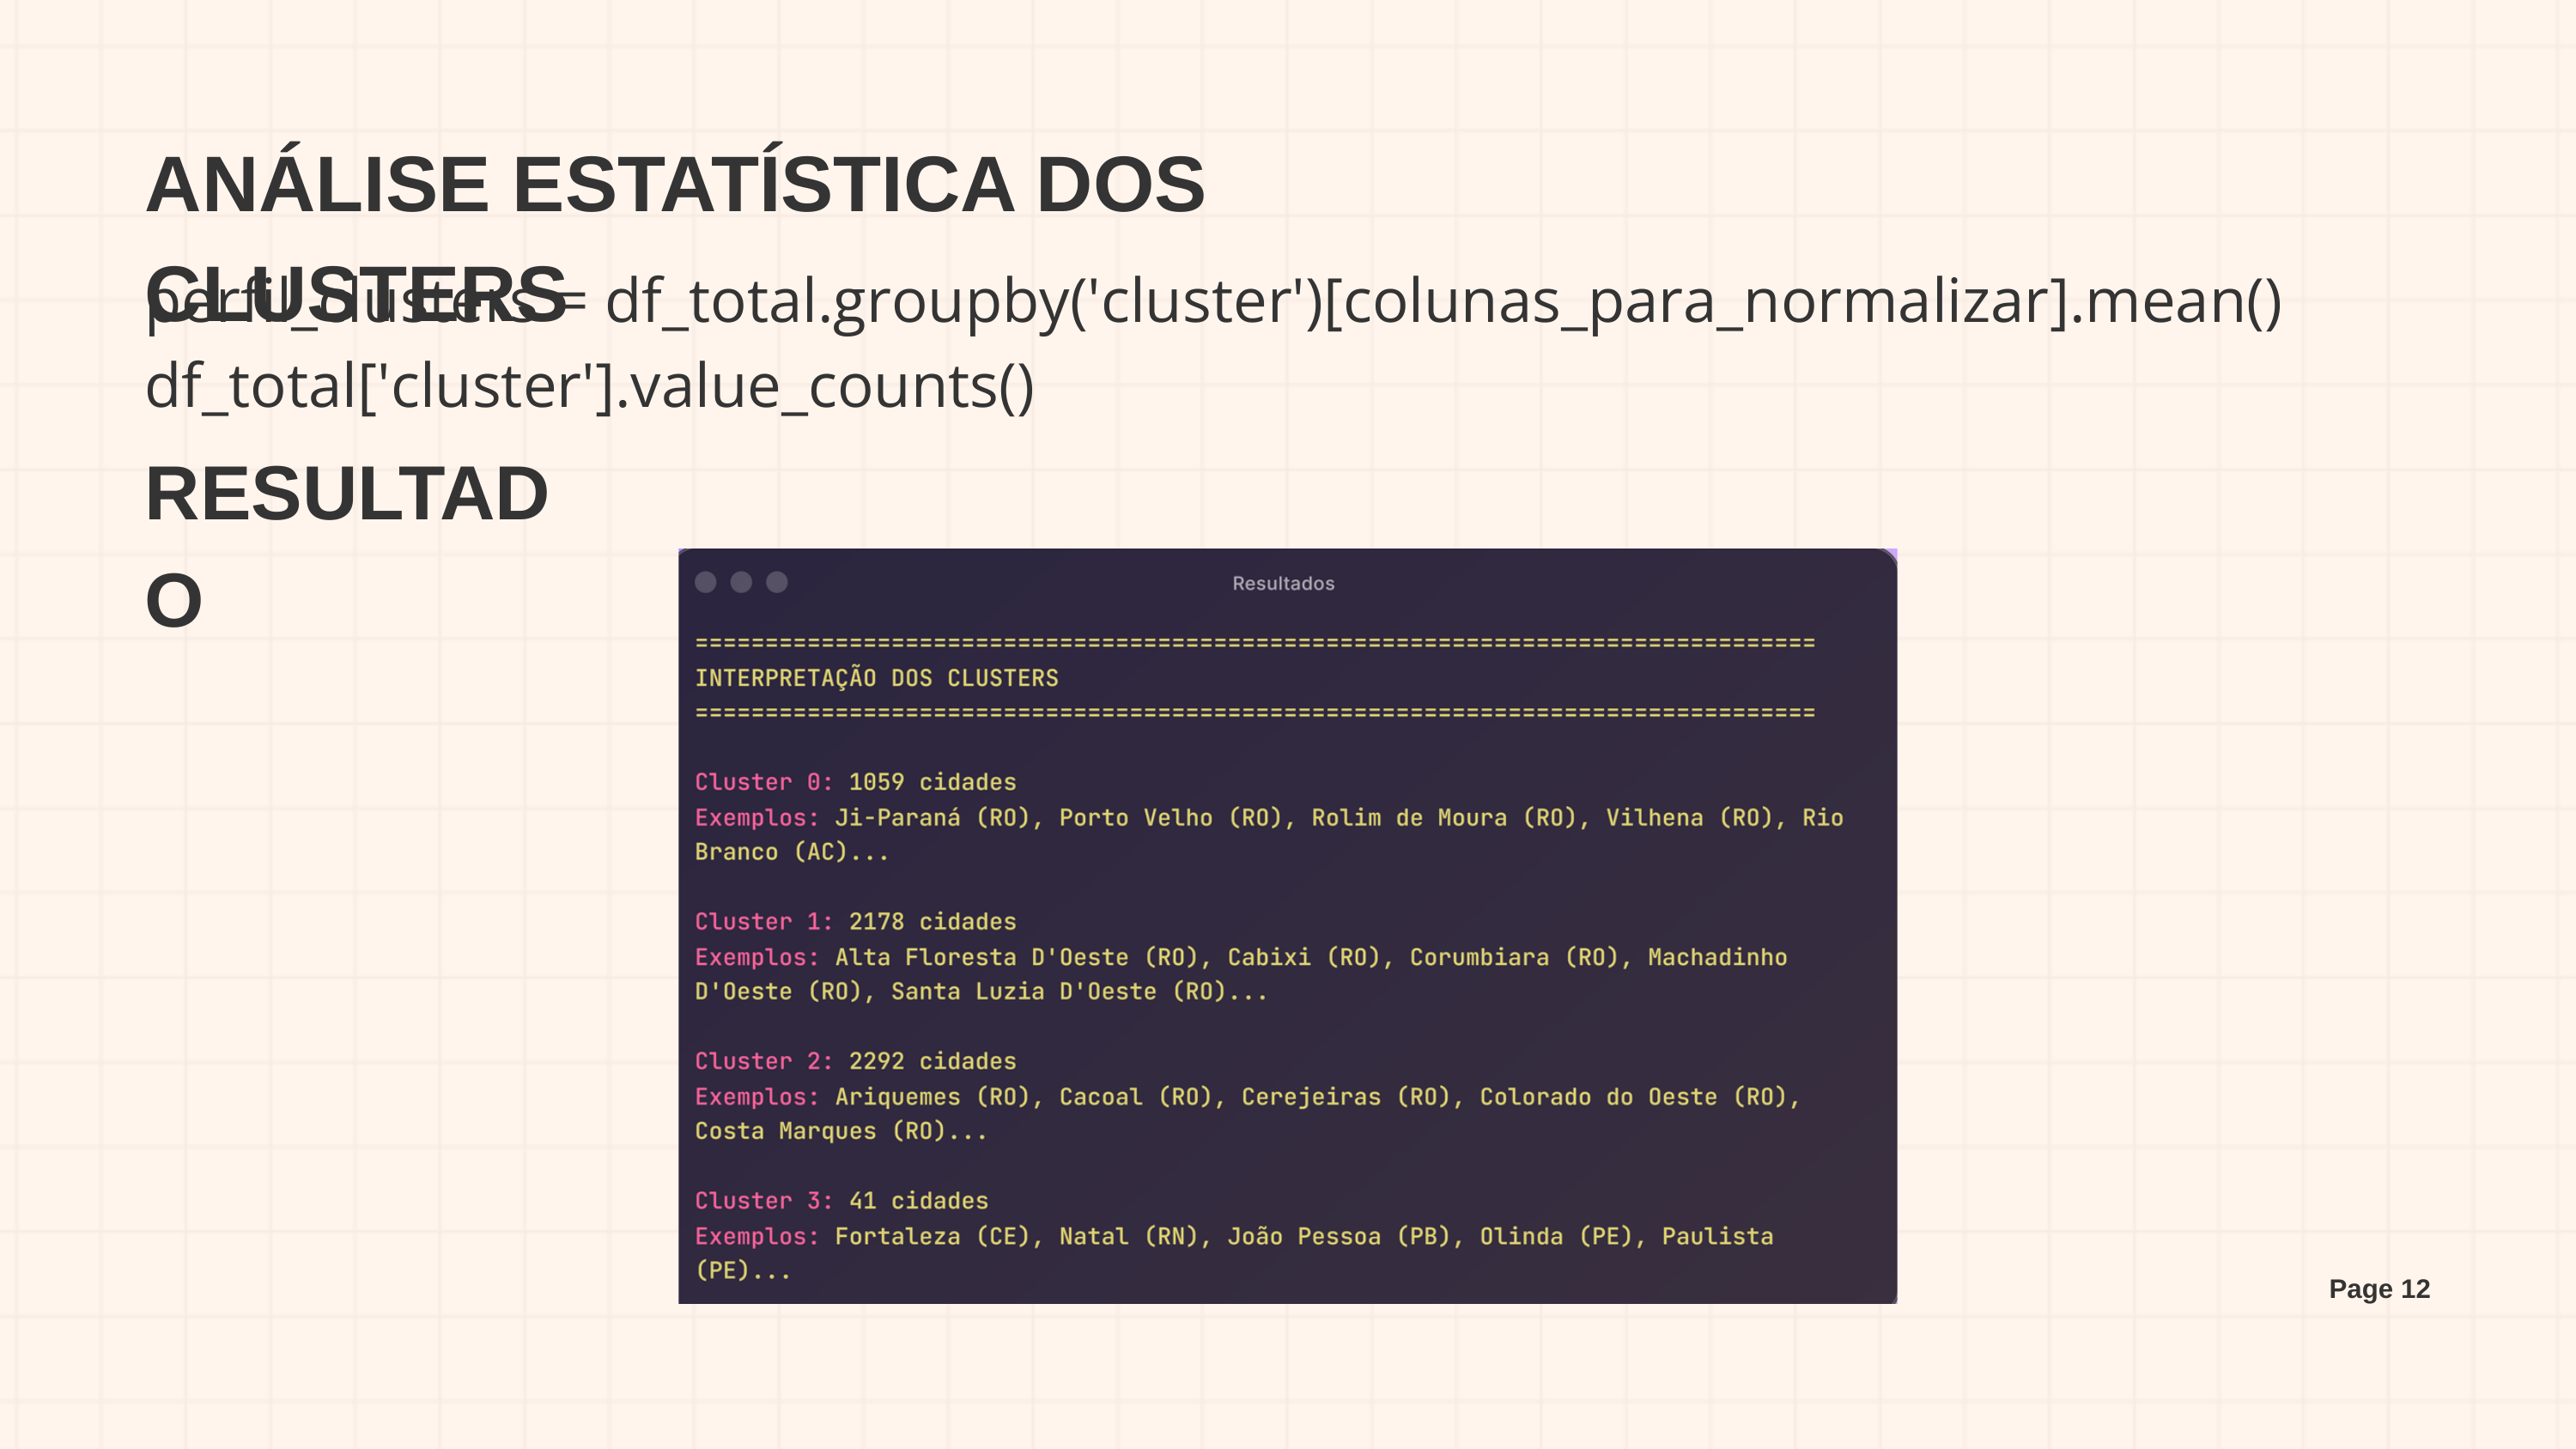

ANÁLISE ESTATÍSTICA DOS CLUSTERS
perfil_clusters = df_total.groupby('cluster')[colunas_para_normalizar].mean()
df_total['cluster'].value_counts()
RESULTADO

Page 12